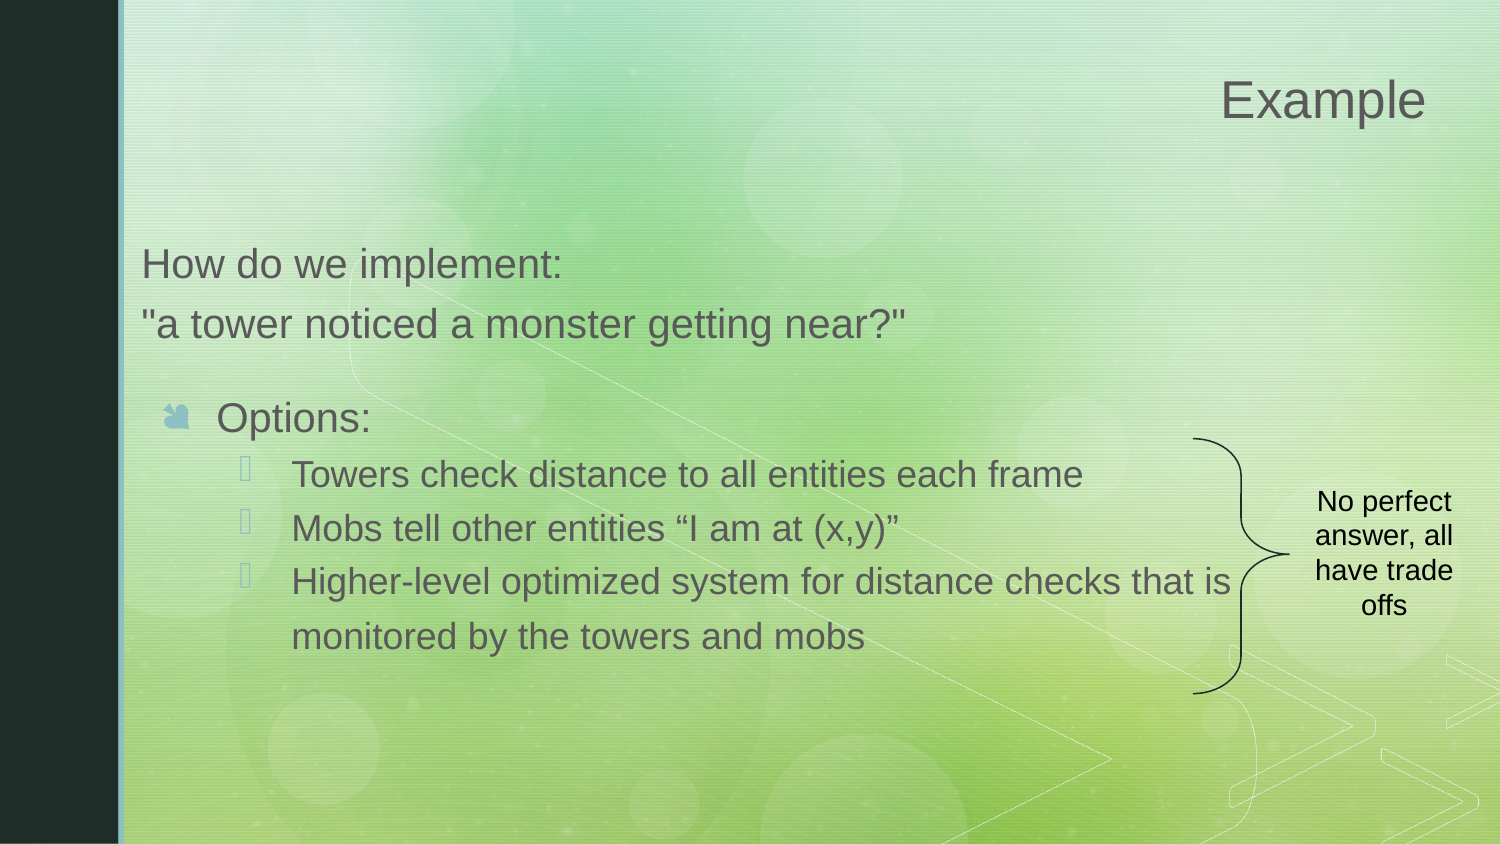

# Example
How do we implement:
"a tower noticed a monster getting near?"
Options:
Towers check distance to all entities each frame
Mobs tell other entities “I am at (x,y)”
Higher-level optimized system for distance checks that is monitored by the towers and mobs

No perfect answer, all have trade offs